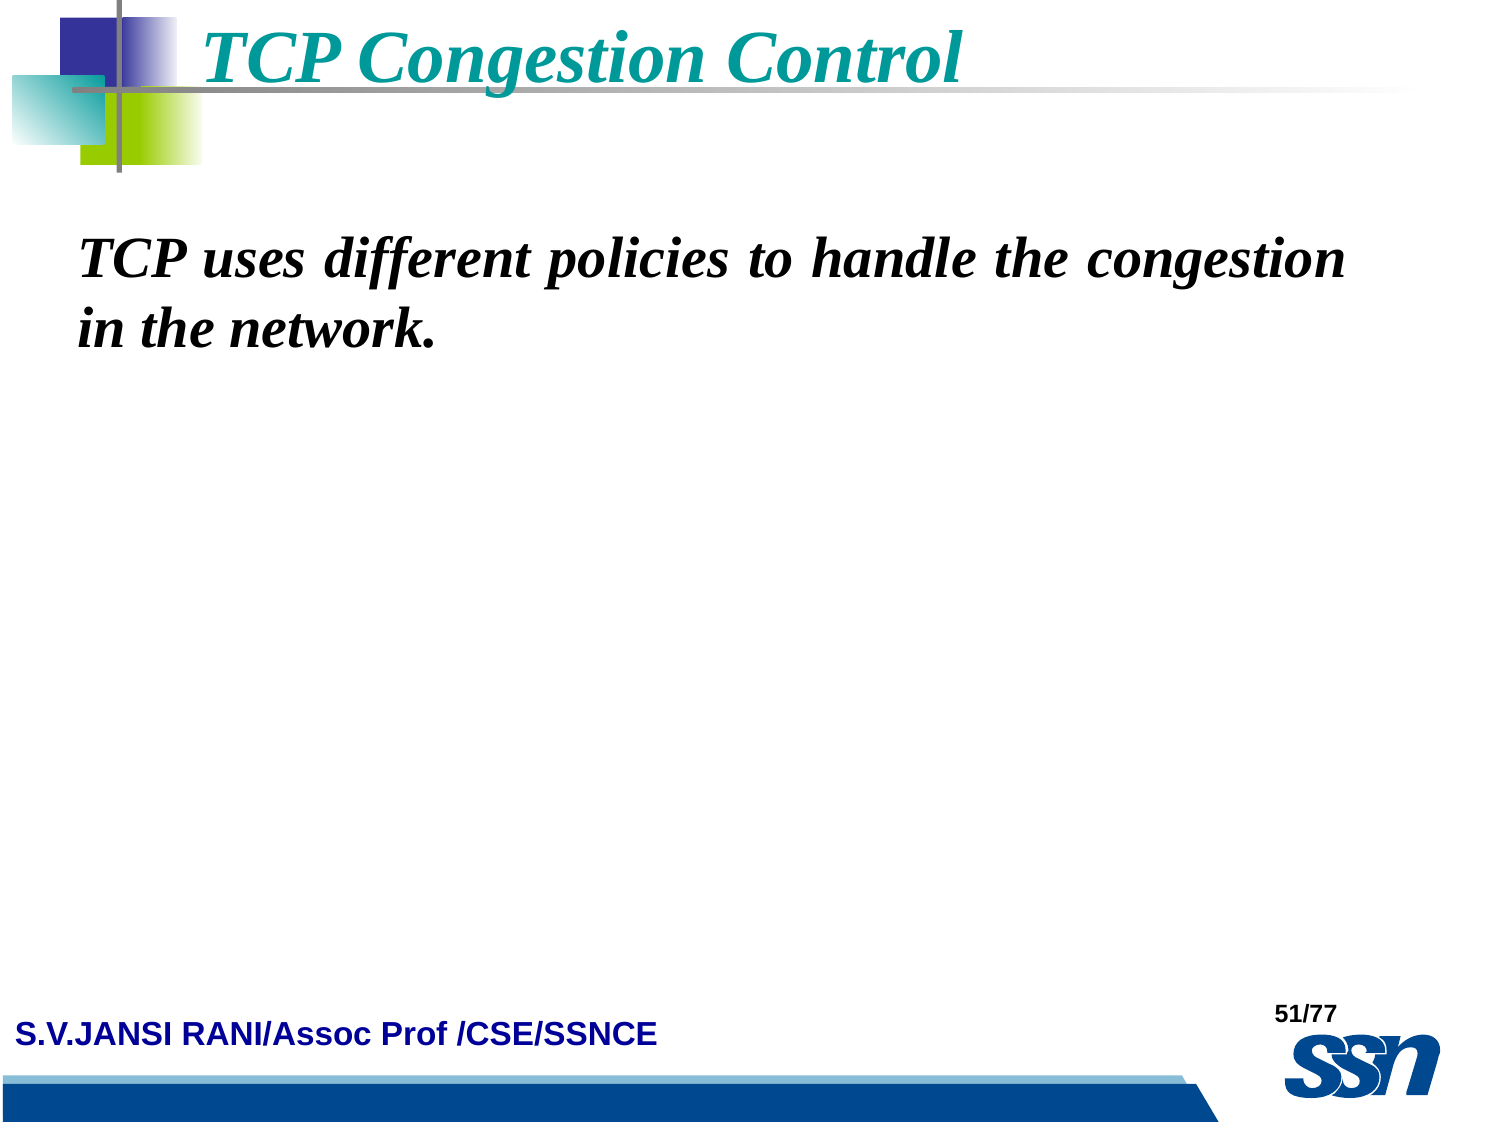

TCP Congestion Control

TCP uses different policies to handle the congestion in the network.